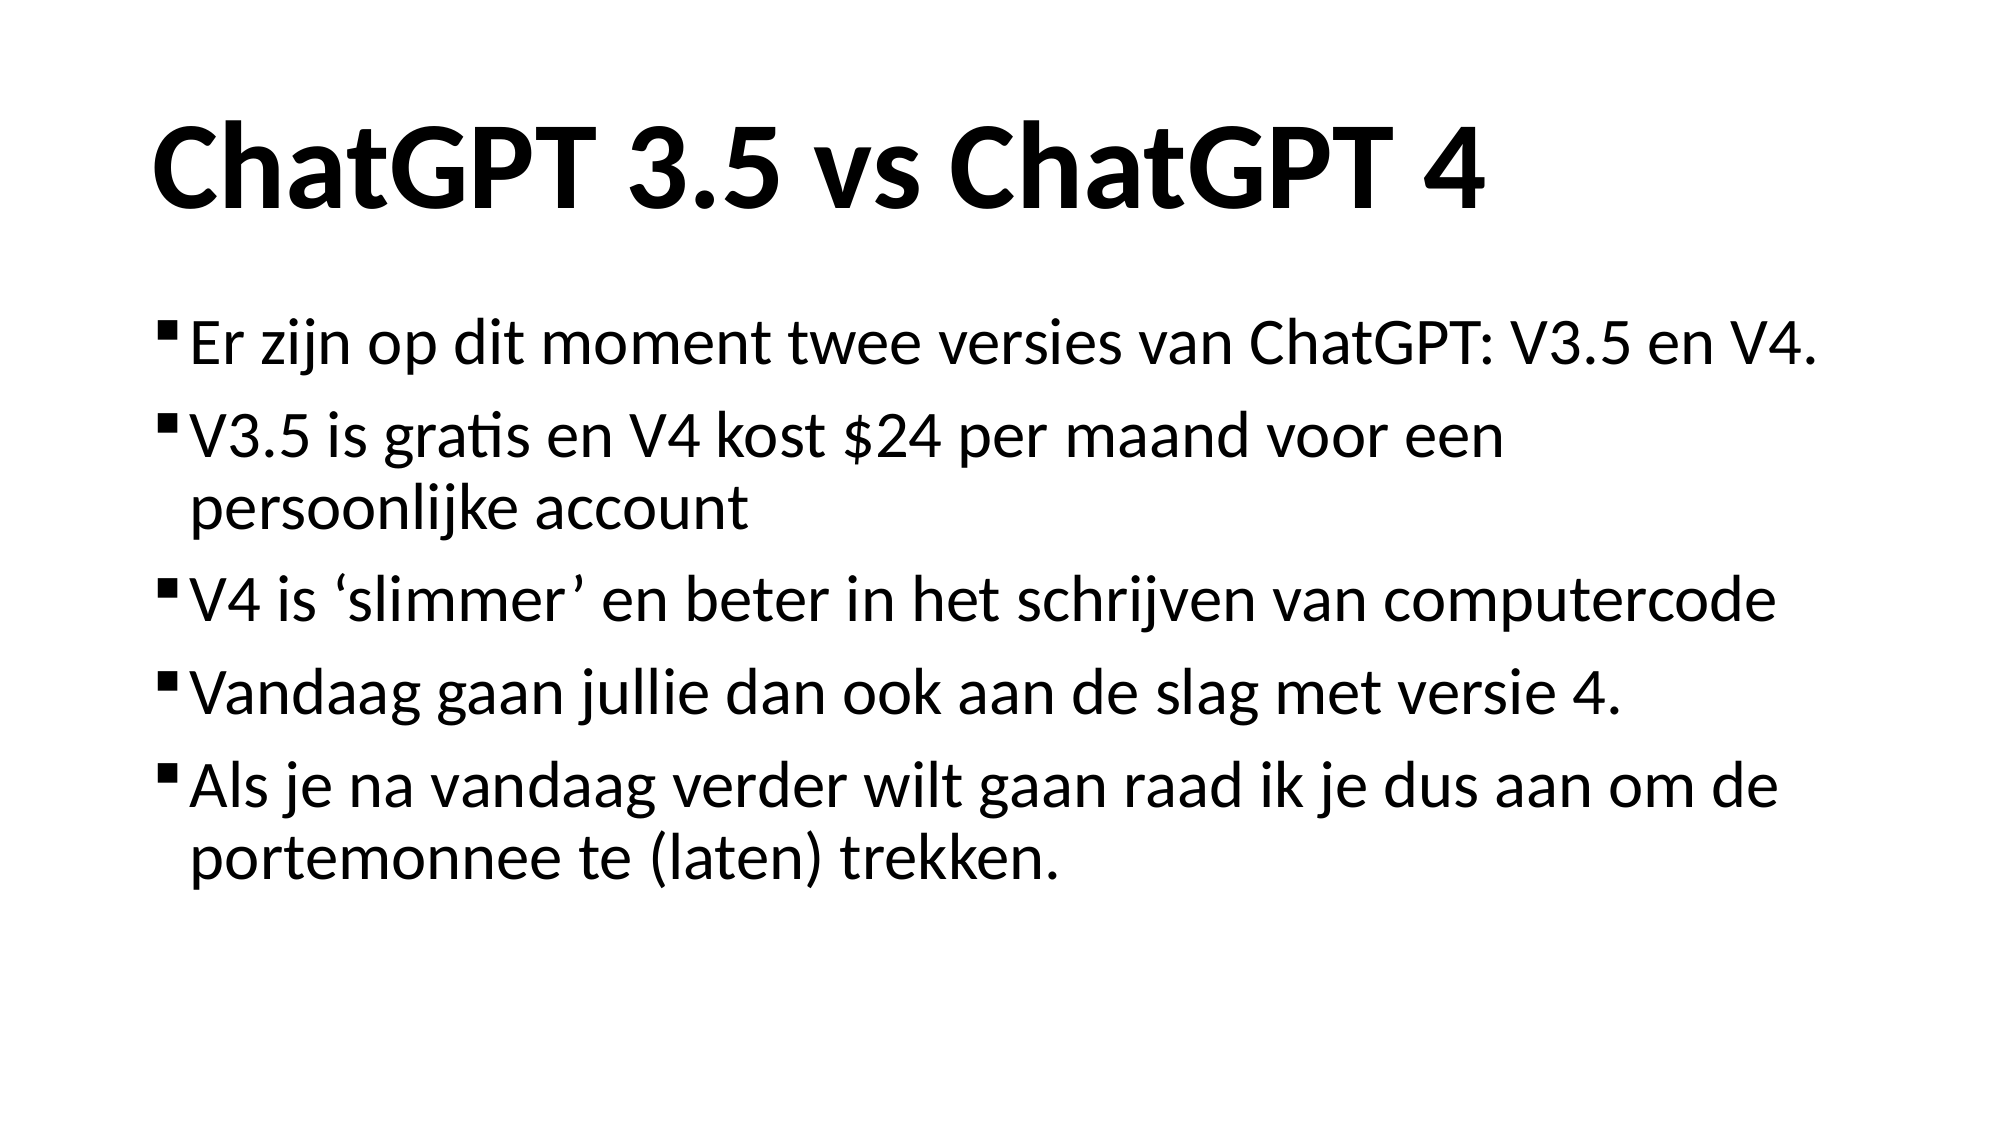

ChatGPT 3.5 vs ChatGPT 4
Er zijn op dit moment twee versies van ChatGPT: V3.5 en V4.
V3.5 is gratis en V4 kost $24 per maand voor een persoonlijke account
V4 is ‘slimmer’ en beter in het schrijven van computercode
Vandaag gaan jullie dan ook aan de slag met versie 4.
Als je na vandaag verder wilt gaan raad ik je dus aan om de portemonnee te (laten) trekken.